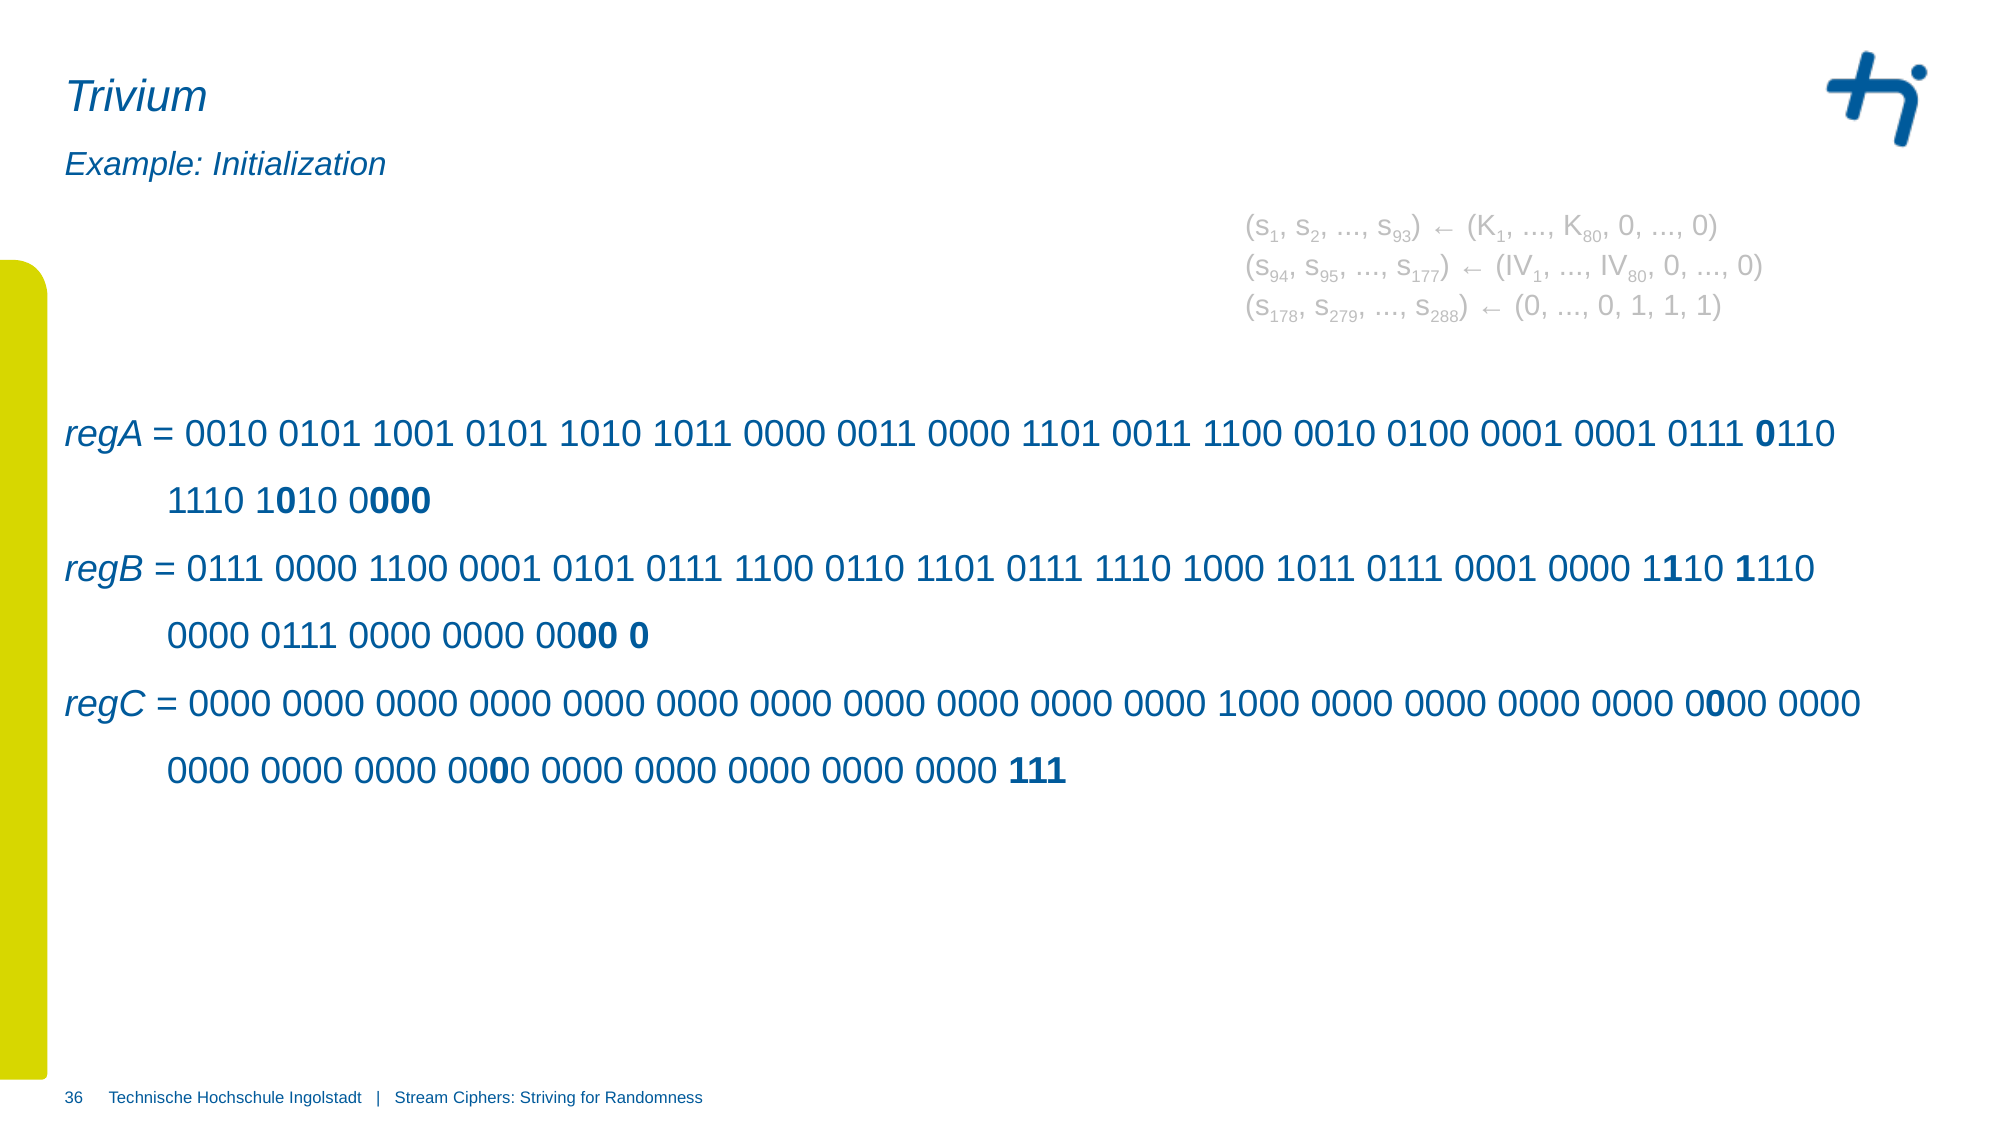

# Trivium
Example: Initialization
(s1, s2, ..., s93) ← (K1, ..., K80, 0, ..., 0)
(s94, s95, ..., s177) ← (IV1, ..., IV80, 0, ..., 0)
(s178, s279, ..., s288) ← (0, ..., 0, 1, 1, 1)

regA = 0010 0101 1001 0101 1010 1011 0000 0011 0000 1101 0011 1100 0010 0100 0001 0001 0111 0110 1110 1010 0000
regB = 0111 0000 1100 0001 0101 0111 1100 0110 1101 0111 1110 1000 1011 0111 0001 0000 1110 1110 0000 0111 0000 0000 0000 0
regC = 0000 0000 0000 0000 0000 0000 0000 0000 0000 0000 0000 1000 0000 0000 0000 0000 0000 0000 0000 0000 0000 0000 0000 0000 0000 0000 0000 111
36